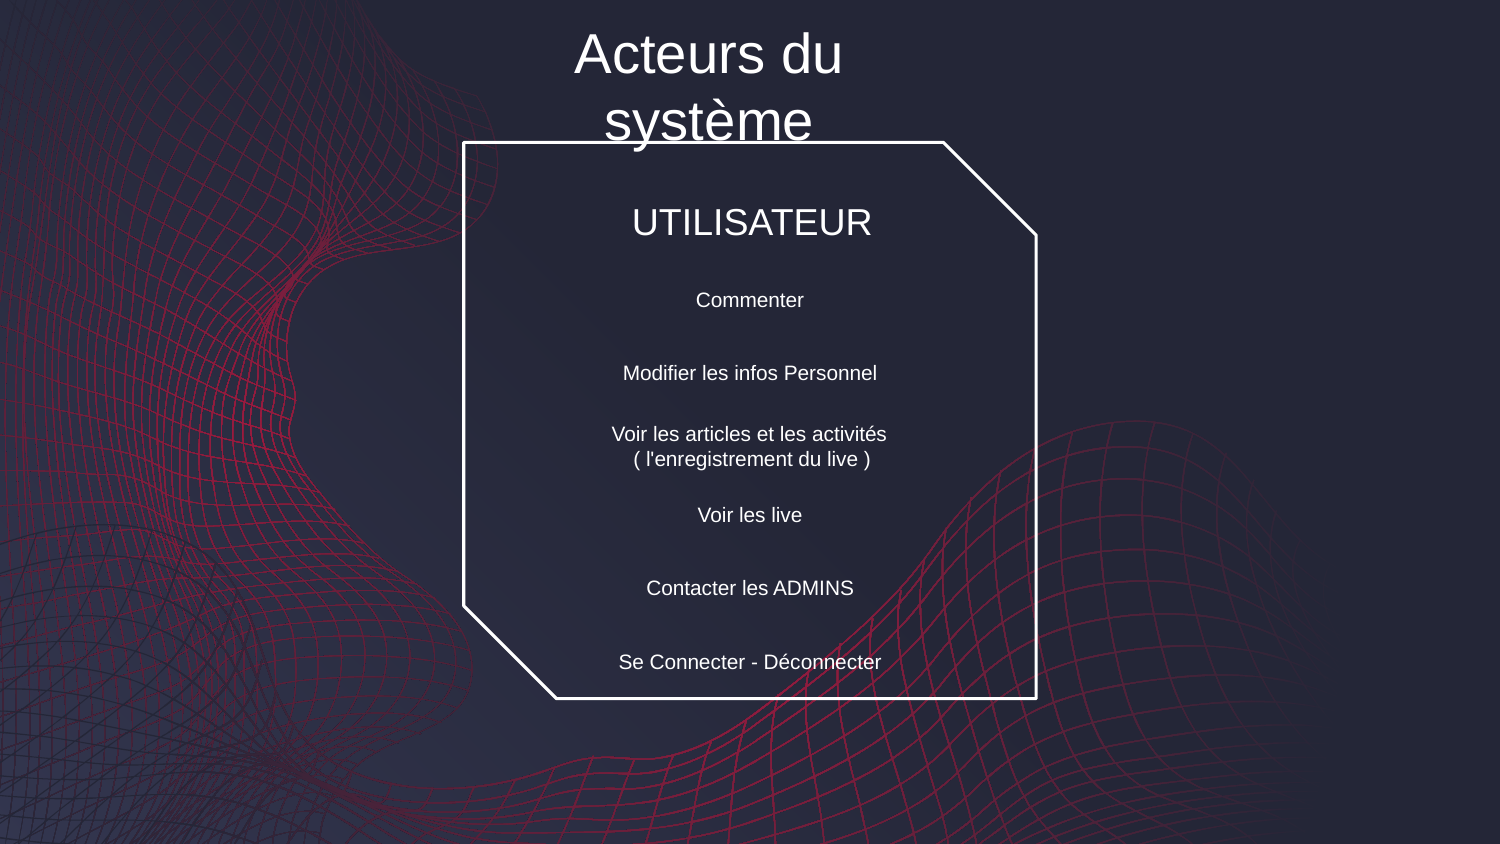

Acteurs du système
# UTILISATEUR
Commenter
Modifier les infos Personnel
Voir les articles et les activités
( l'enregistrement du live )
Voir les live
Contacter les ADMINS
Se Connecter - Déconnecter